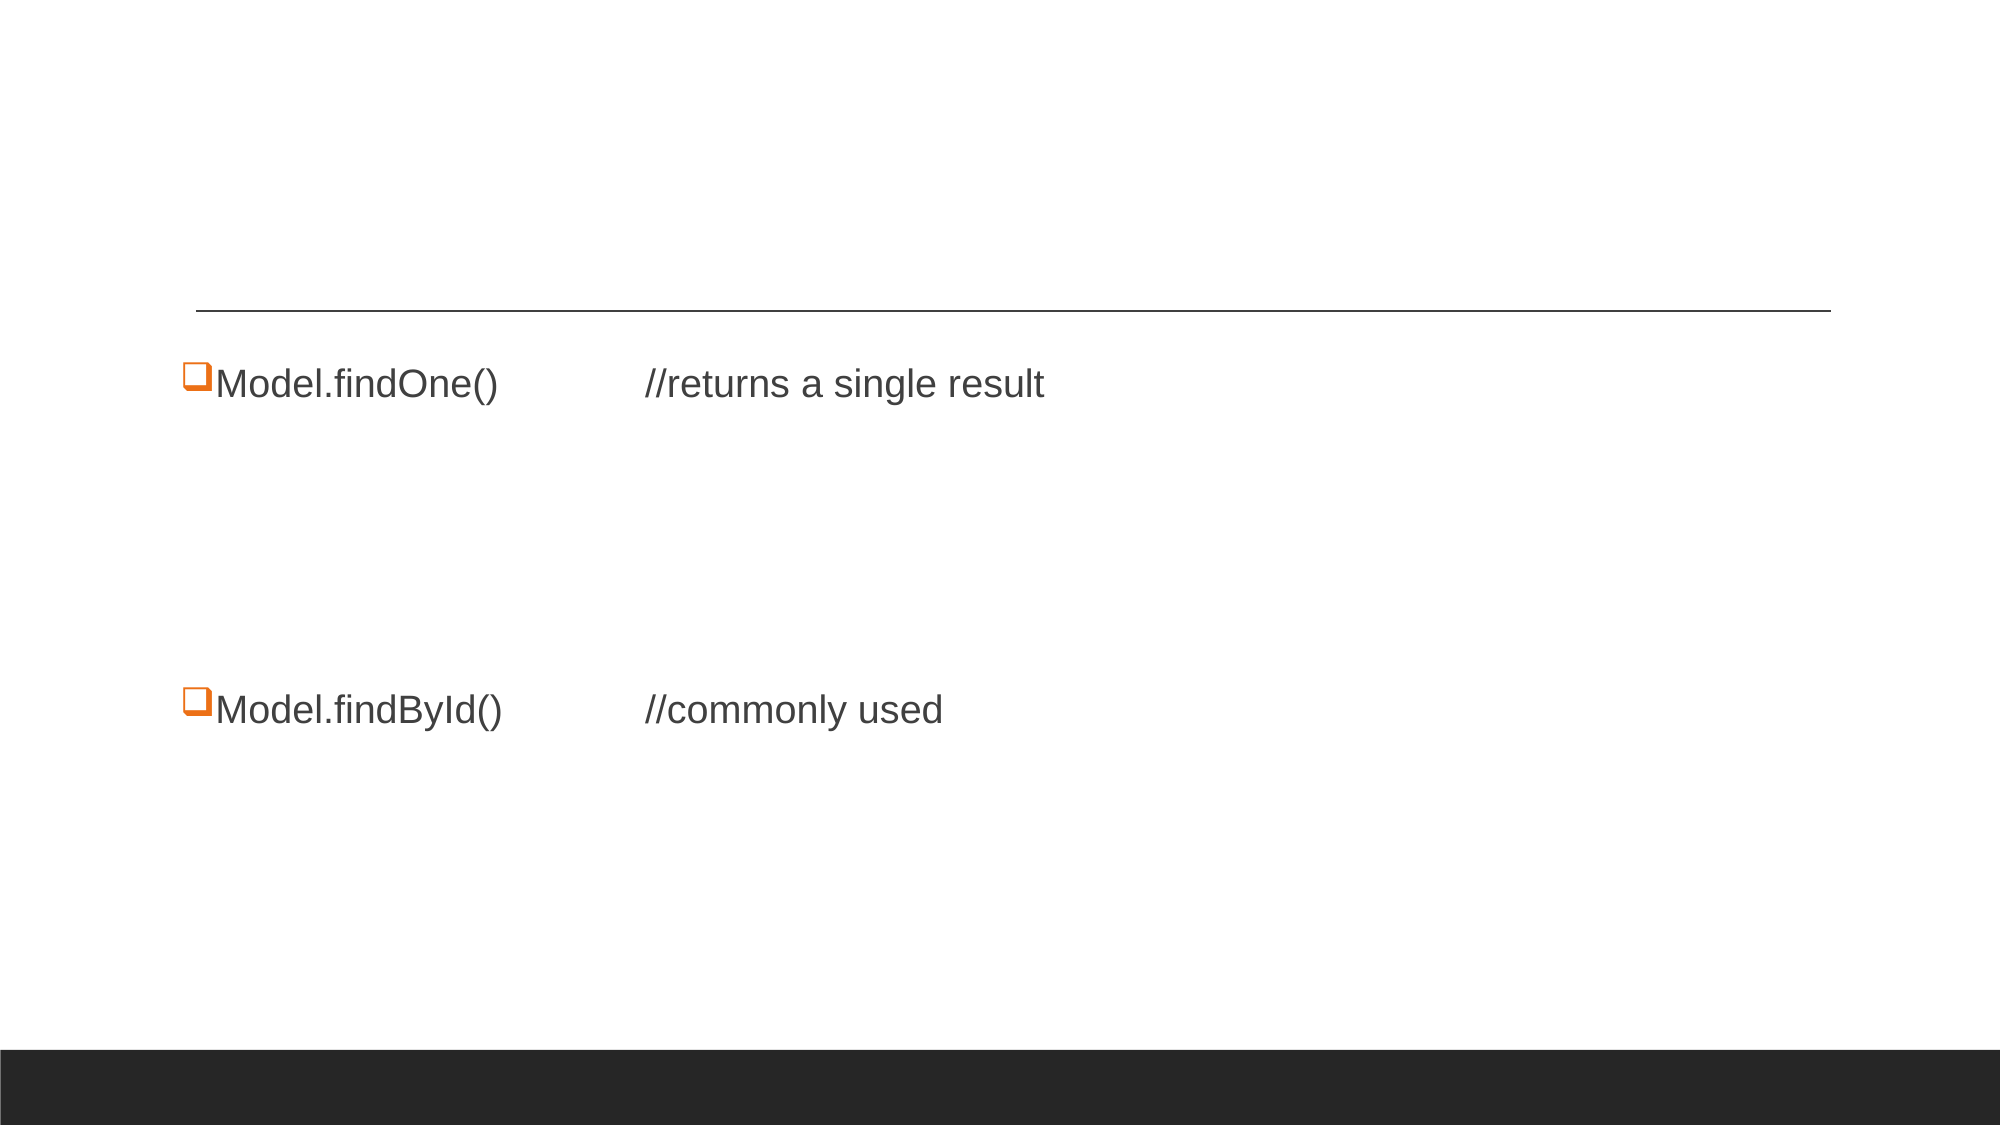

Model.findOne()  	//returns a single result

Model.findById()	//commonly used